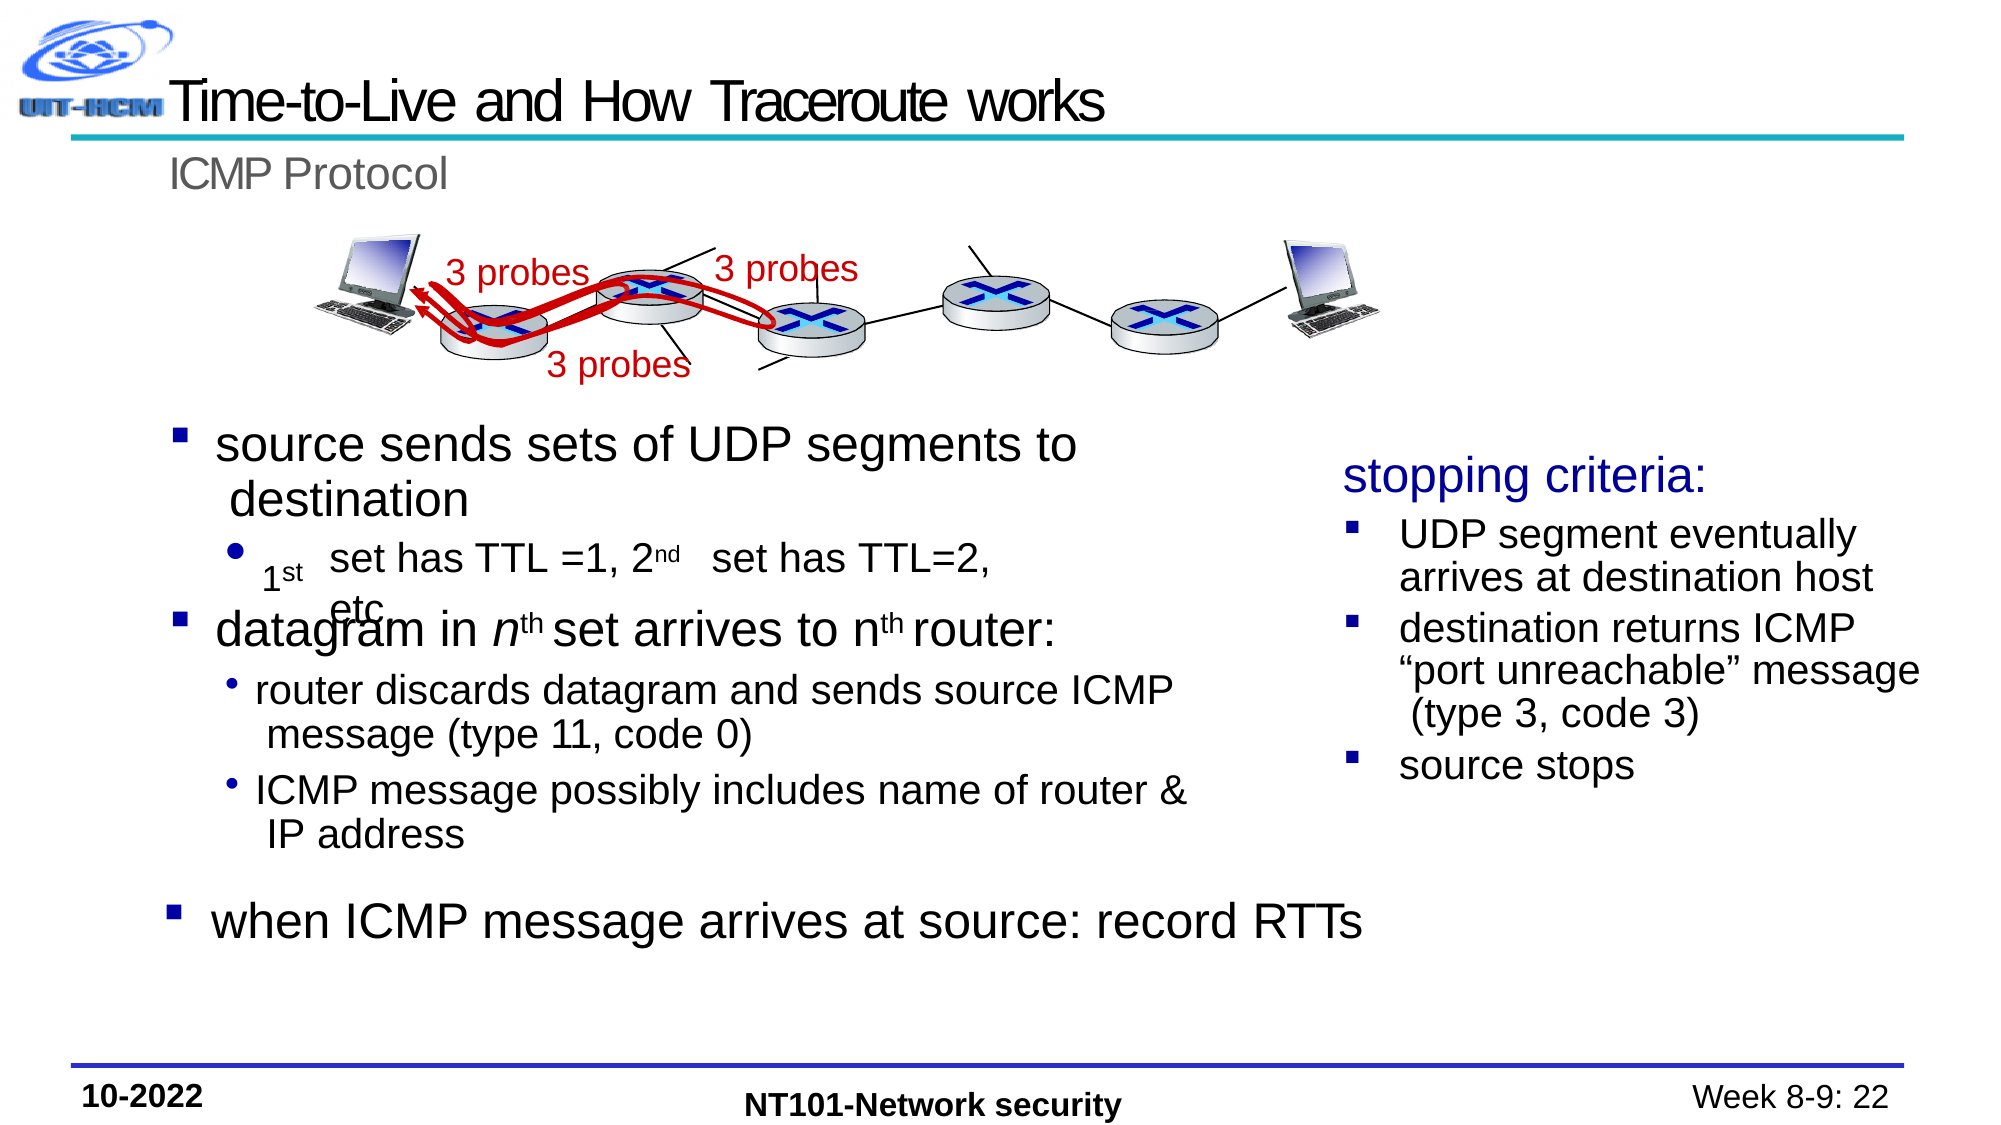

# Time-to-Live and How Traceroute works
ICMP Protocol

3 probes
3 probes

3 probes

source sends sets of UDP segments to  destination
stopping criteria:
UDP segment eventually  arrives at destination host
destination returns ICMP  “port unreachable” message  (type 3, code 3)
source stops
1st
set has TTL =1, 2nd	set has TTL=2, etc.
datagram in nth set arrives to nth router:
router discards datagram and sends source ICMP  message (type 11, code 0)
ICMP message possibly includes name of router &  IP address
when ICMP message arrives at source: record RTTs